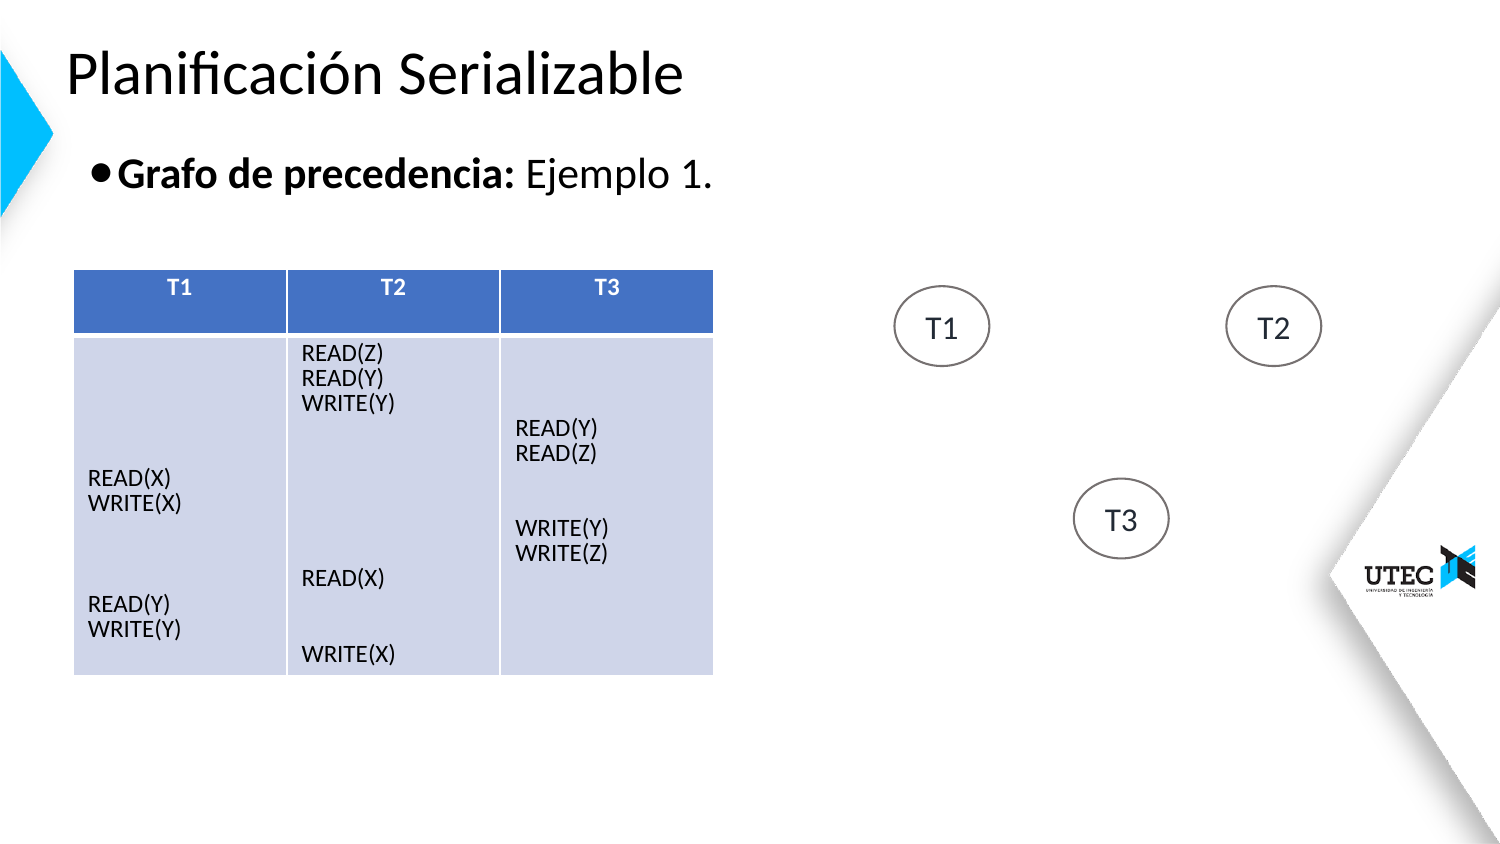

# Planificación Serializable
Grafo de precedencia: Ejemplo 1.

| T1 | T2 | T3 |
| --- | --- | --- |
| READ(X) WRITE(X) READ(Y) WRITE(Y) | READ(Z) READ(Y) WRITE(Y) READ(X) WRITE(X) | READ(Y) READ(Z) WRITE(Y) WRITE(Z) |
T1
T2
T3